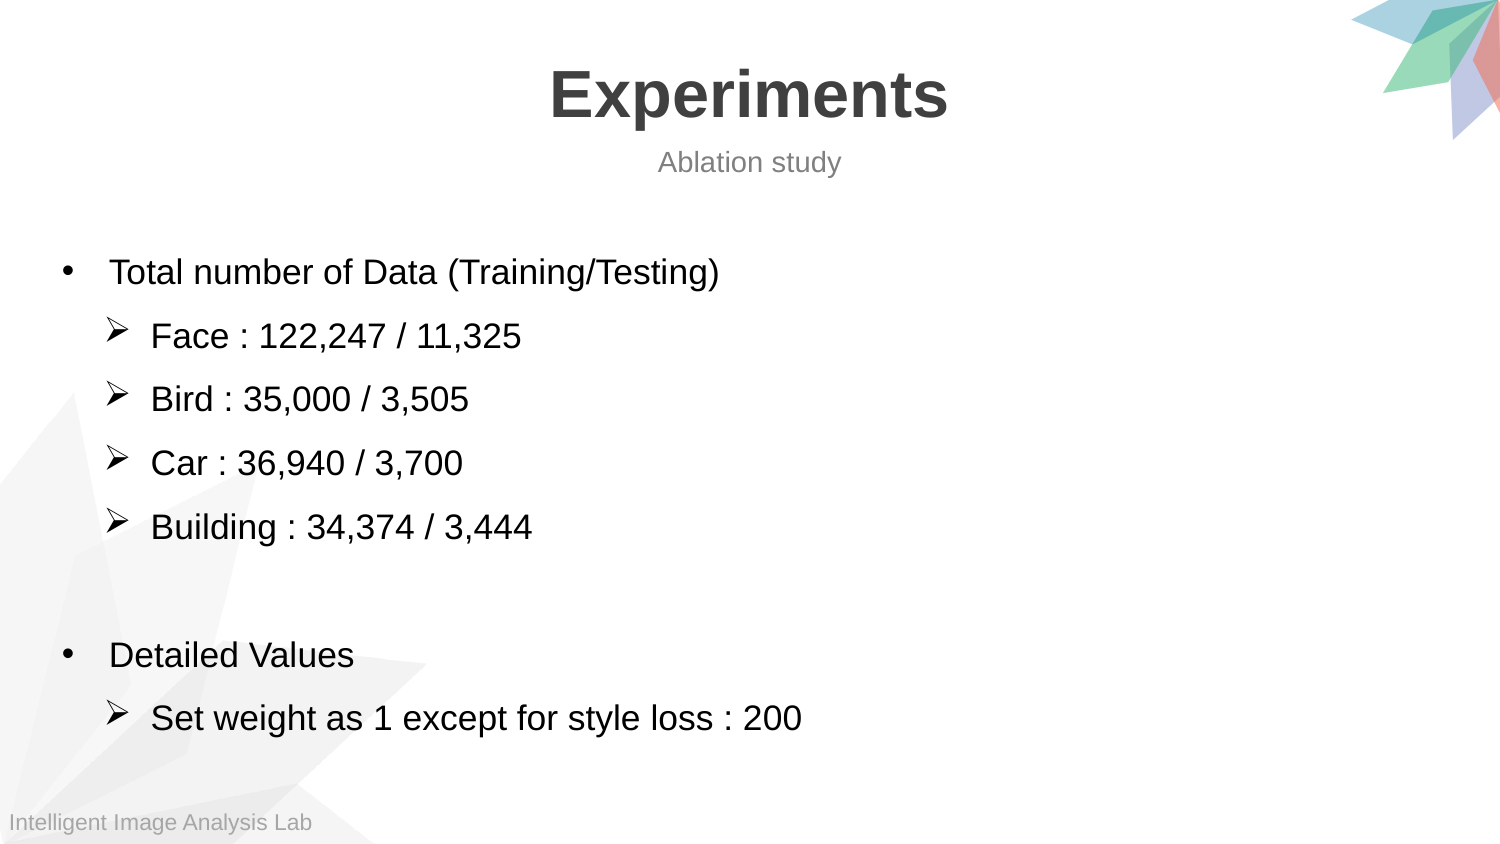

Experiments
Ablation study
Total number of Data (Training/Testing)
Face : 122,247 / 11,325
Bird : 35,000 / 3,505
Car : 36,940 / 3,700
Building : 34,374 / 3,444

Detailed Values
Set weight as 1 except for style loss : 200